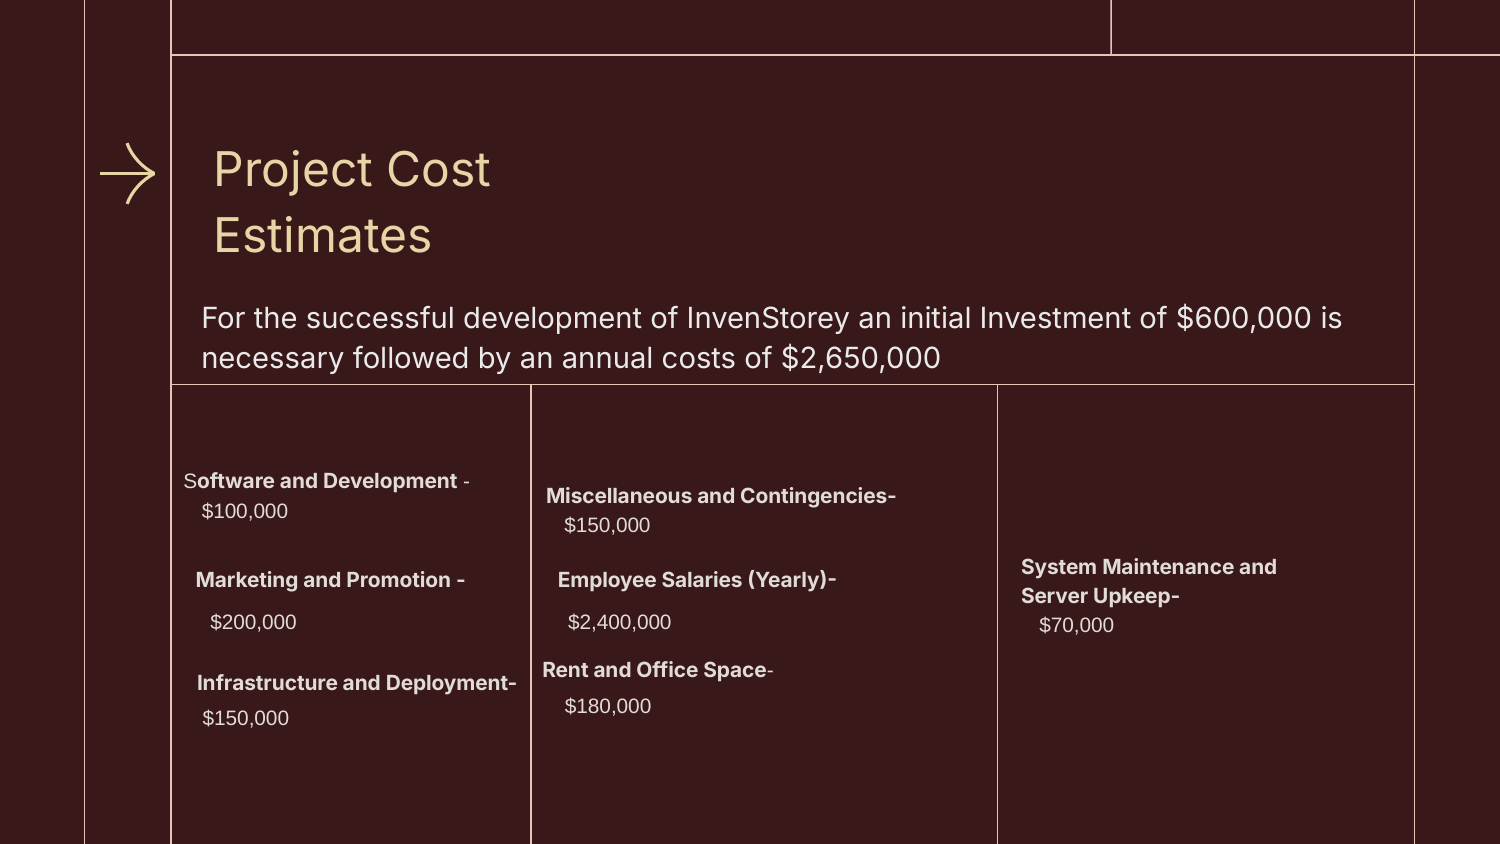

Project Cost Estimates

For the successful development of InvenStorey an initial Investment of $600,000 is necessary followed by an annual costs of $2,650,000
Software and Development -

Miscellaneous and Contingencies-
$100,000

$150,000

Marketing and Promotion -

Employee Salaries (Yearly)-
System Maintenance and Server Upkeep-

$200,000
$2,400,000
$70,000
Rent and Office Space-
Infrastructure and Deployment-
$180,000
$150,000